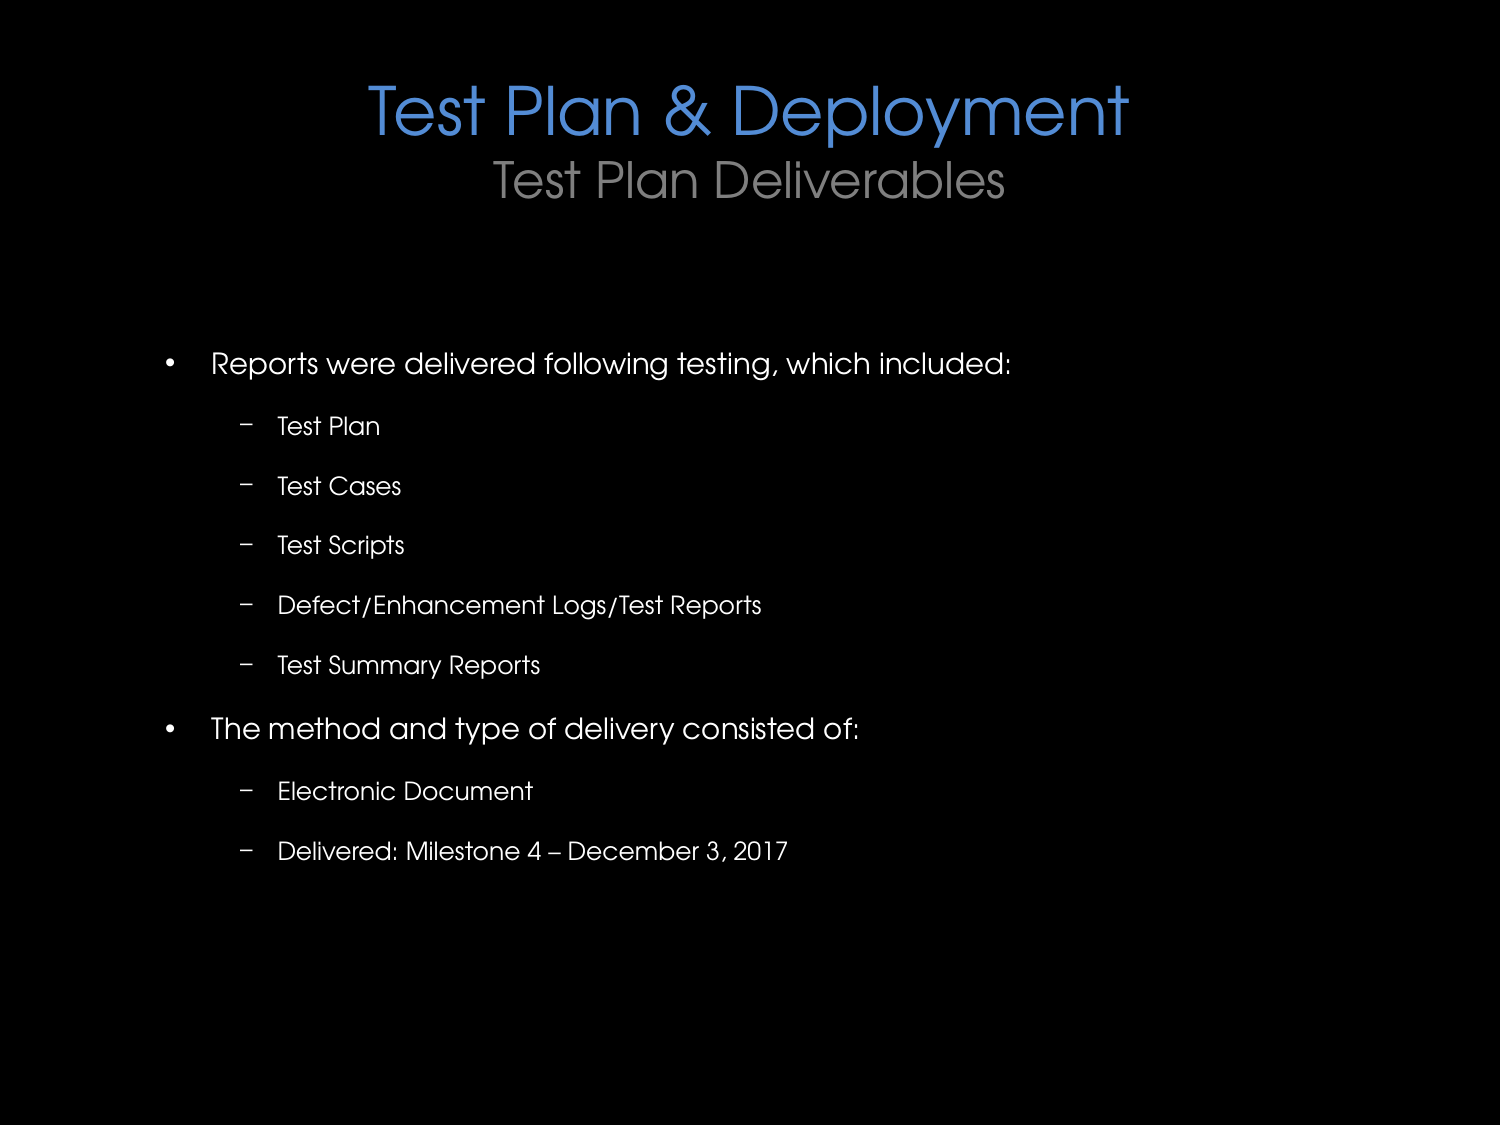

# Test Plan & Deployment Test Plan Deliverables
Reports were delivered following testing, which included:
Test Plan
Test Cases
Test Scripts
Defect/Enhancement Logs/Test Reports
Test Summary Reports
The method and type of delivery consisted of:
Electronic Document
Delivered: Milestone 4 – December 3, 2017